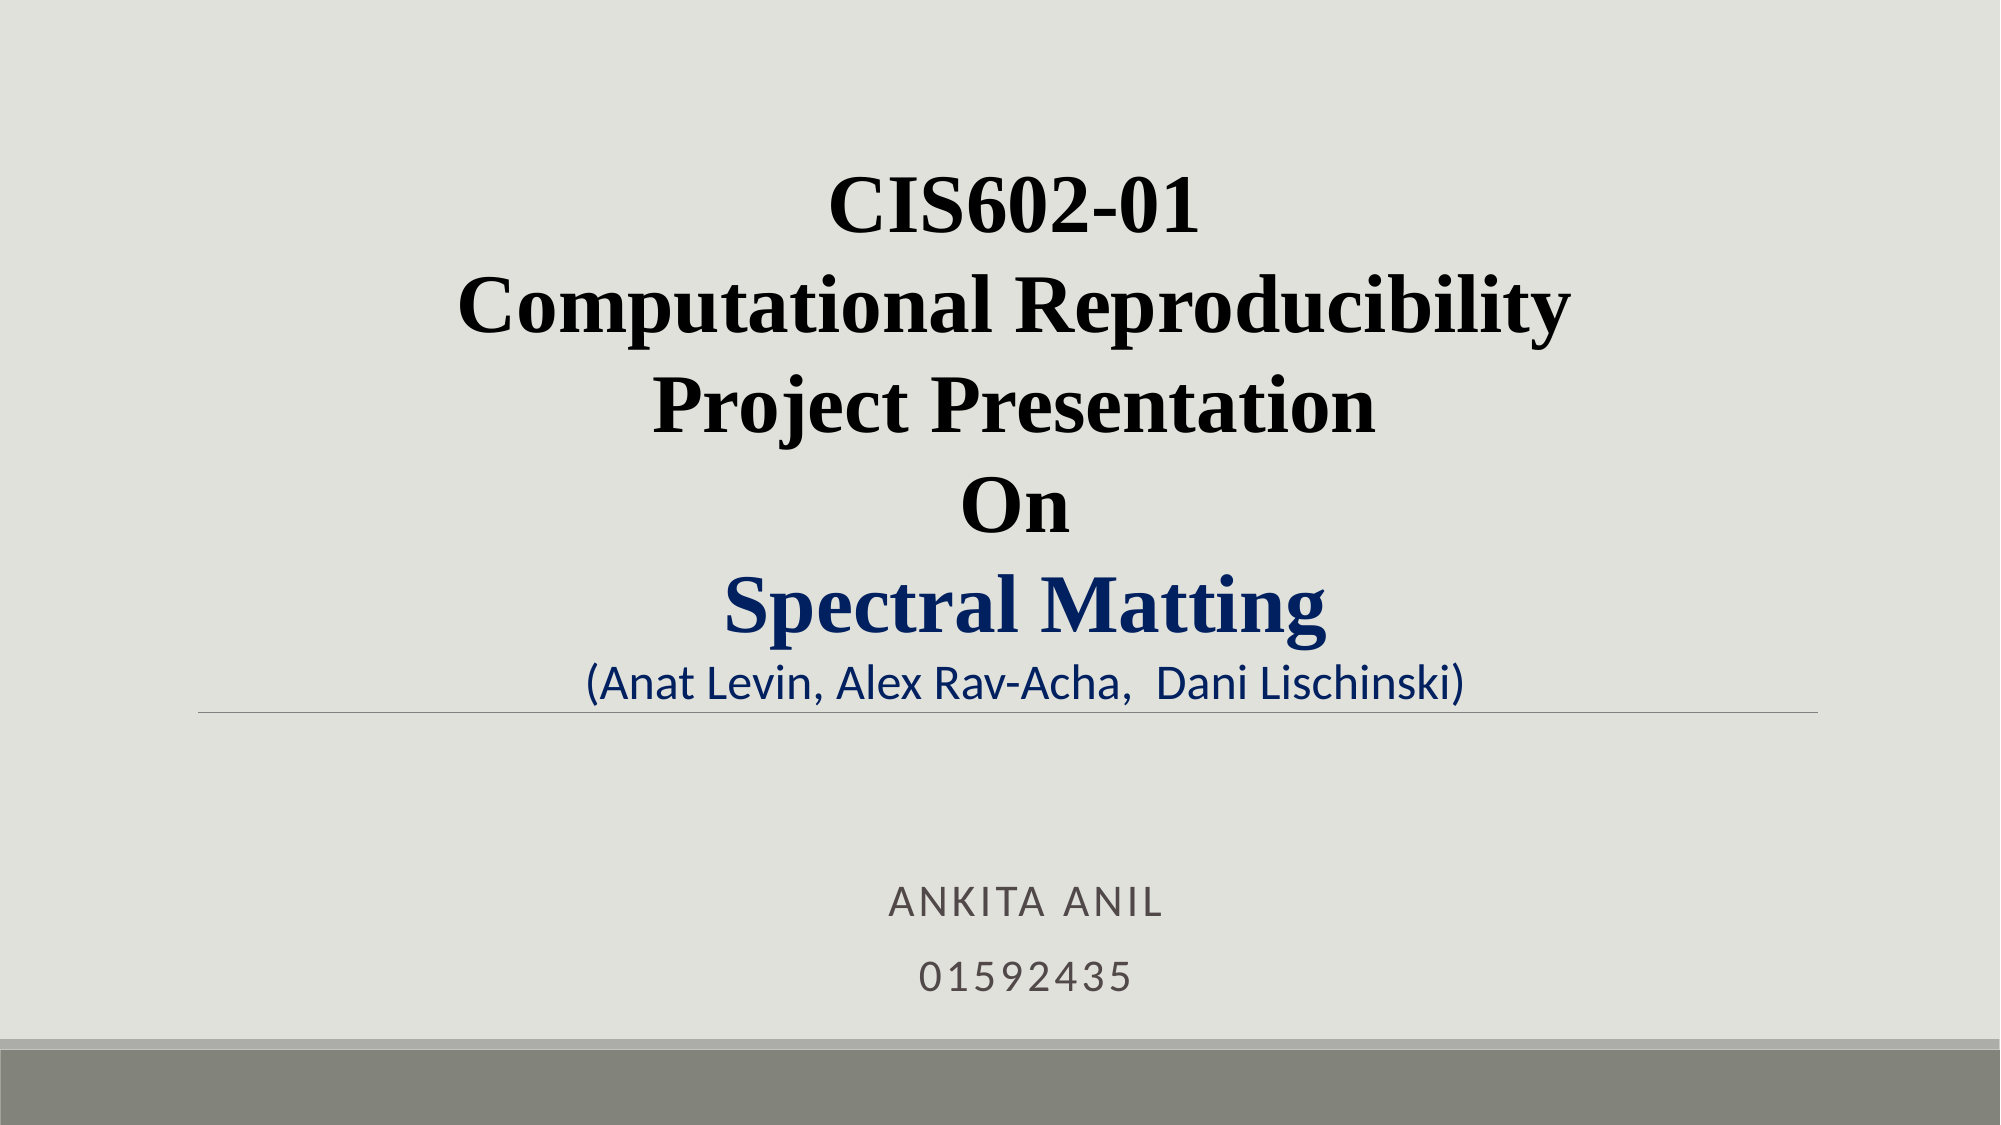

CIS602-01
Computational Reproducibility
Project Presentation
On
Spectral Matting
(Anat Levin, Alex Rav-Acha,  Dani Lischinski)

Ankita Anil
01592435